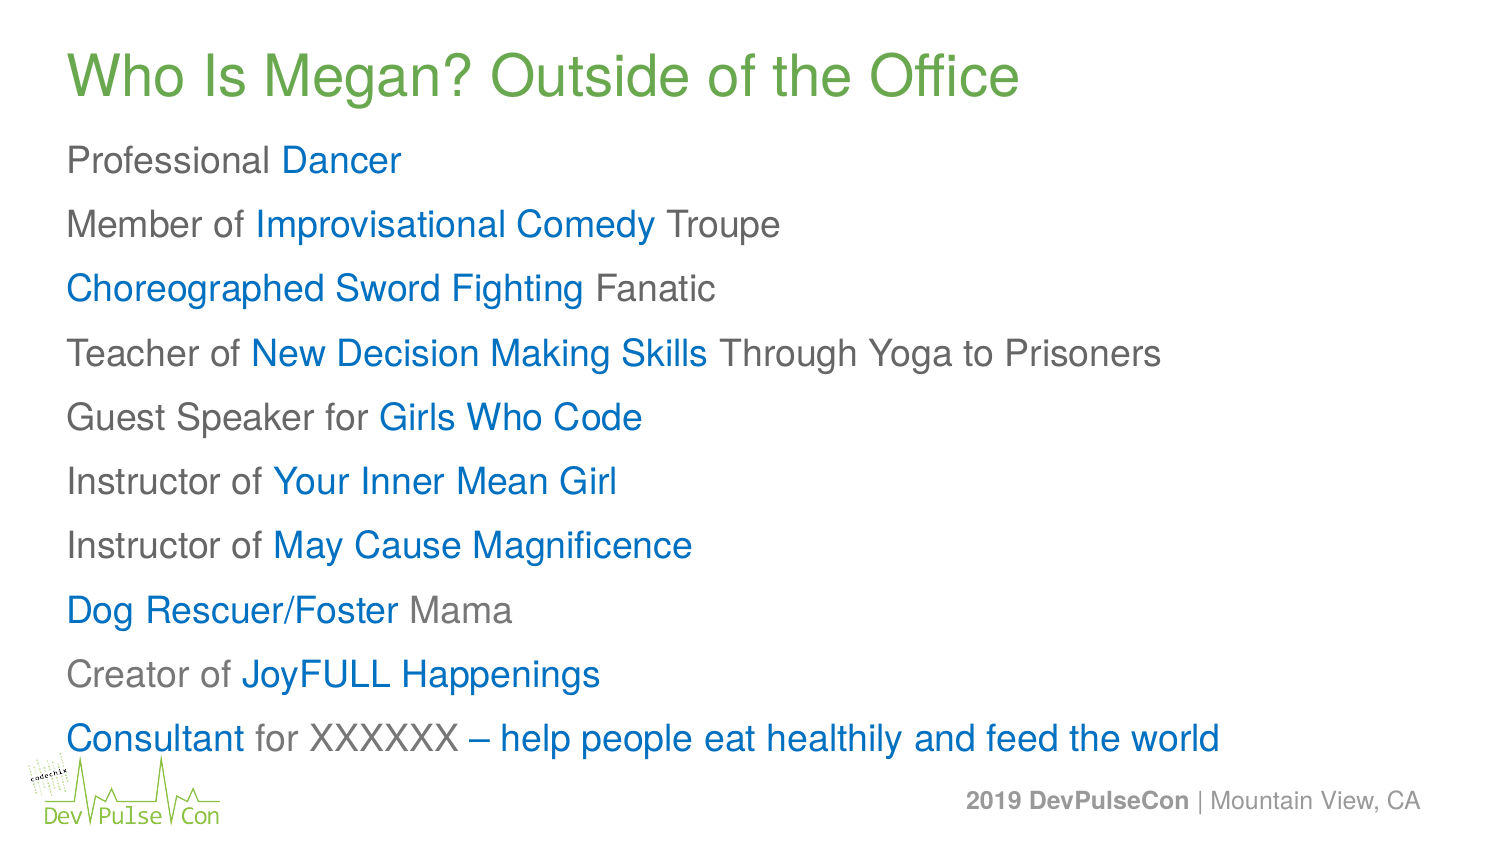

# Who Is Megan? Outside of the Office
Professional Dancer
Member of Improvisational Comedy Troupe
Choreographed Sword Fighting Fanatic
Teacher of New Decision Making Skills Through Yoga to Prisoners
Guest Speaker for Girls Who Code
Instructor of Your Inner Mean Girl
Instructor of May Cause Magnificence
Dog Rescuer/Foster Mama
Creator of JoyFULL Happenings
Consultant for XXXXXX – help people eat healthily and feed the world